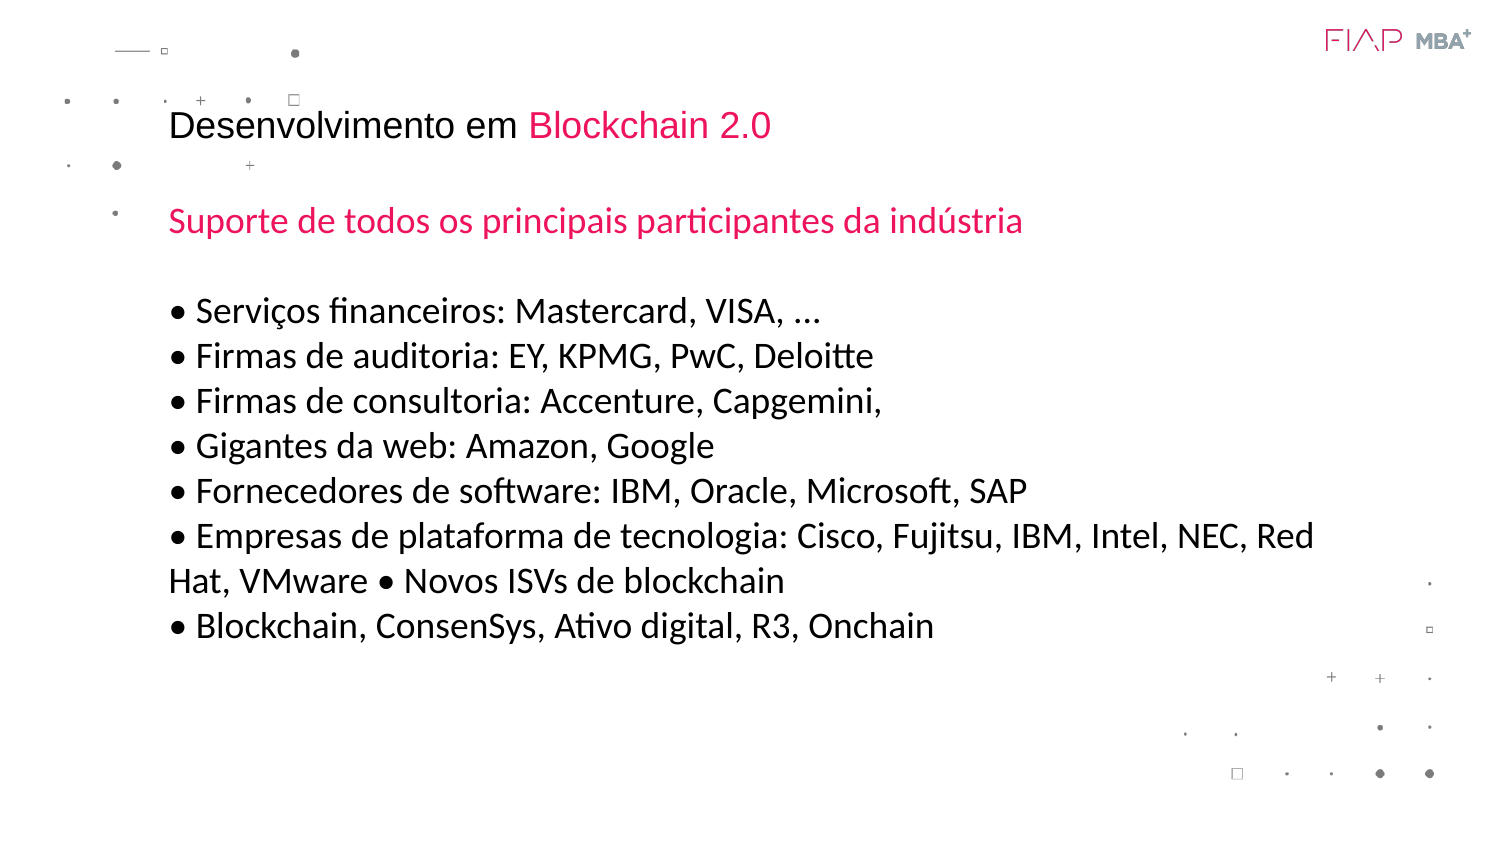

Desenvolvimento em Blockchain 2.0
Suporte de todos os principais participantes da indústria

• Serviços financeiros: Mastercard, VISA, ...
• Firmas de auditoria: EY, KPMG, PwC, Deloitte
• Firmas de consultoria: Accenture, Capgemini,
• Gigantes da web: Amazon, Google
• Fornecedores de software: IBM, Oracle, Microsoft, SAP
• Empresas de plataforma de tecnologia: Cisco, Fujitsu, IBM, Intel, NEC, Red Hat, VMware • Novos ISVs de blockchain
• Blockchain, ConsenSys, Ativo digital, R3, Onchain